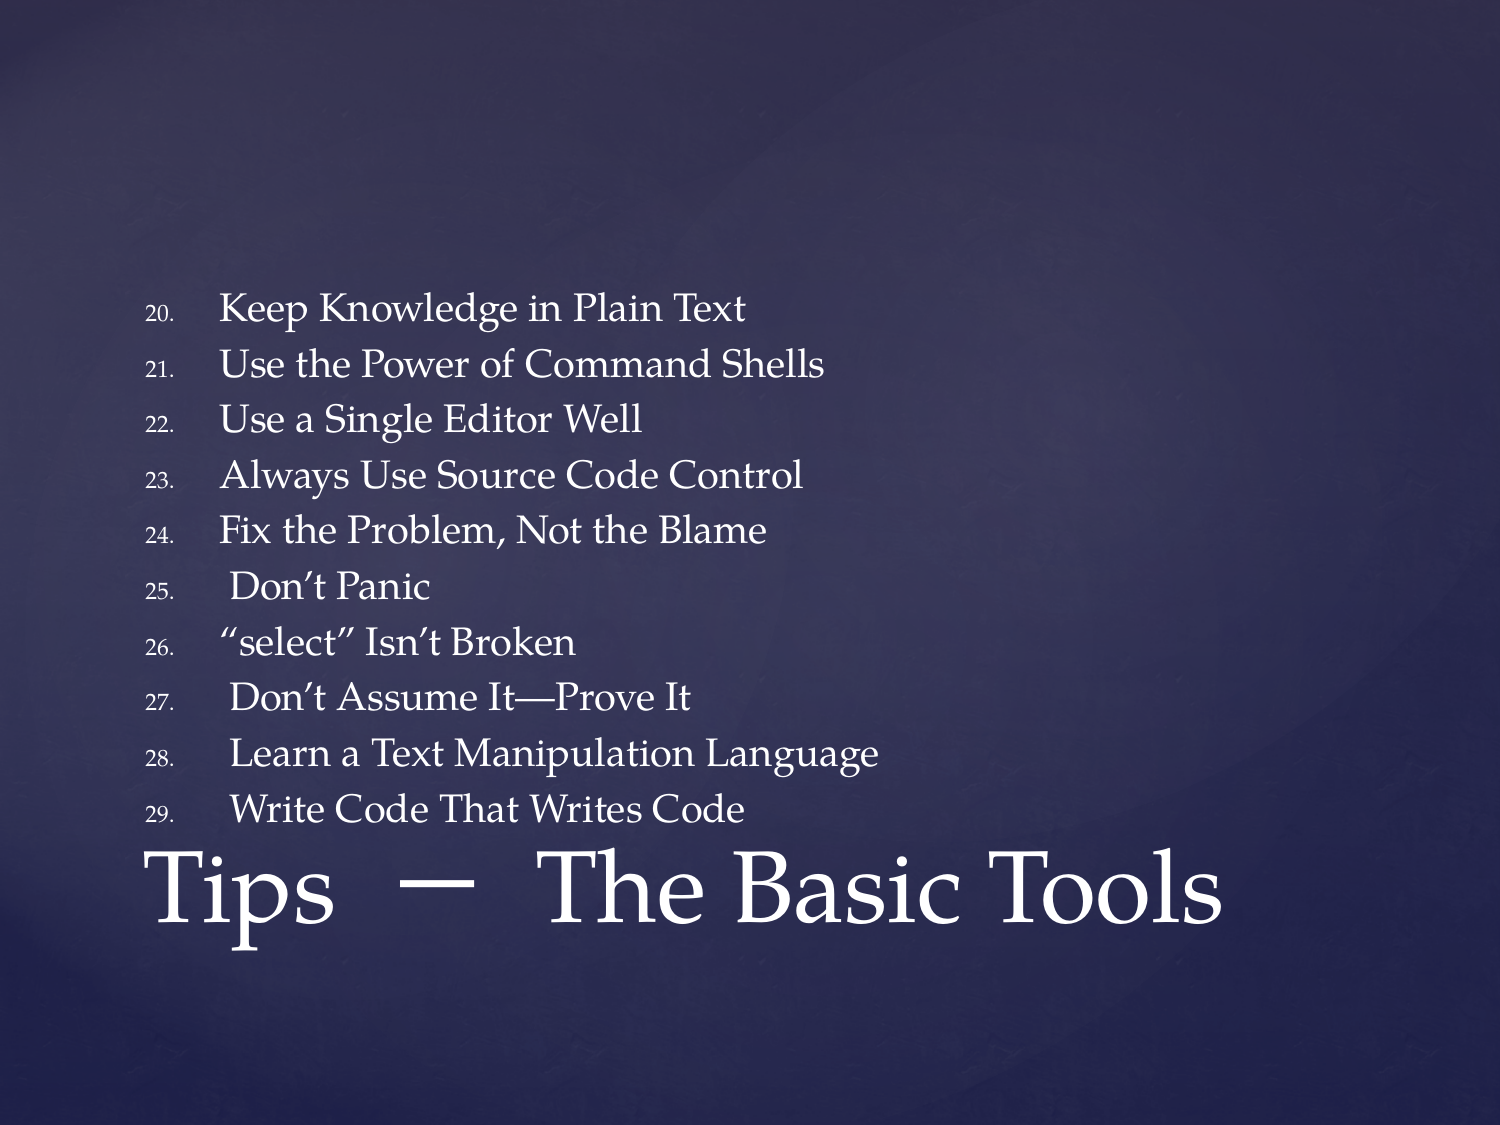

Keep Knowledge in Plain Text
Use the Power of Command Shells
Use a Single Editor Well
Always Use Source Code Control
Fix the Problem, Not the Blame
 Don’t Panic
“select” Isn’t Broken
 Don’t Assume It—Prove It
 Learn a Text Manipulation Language
 Write Code That Writes Code

# Tips － The Basic Tools